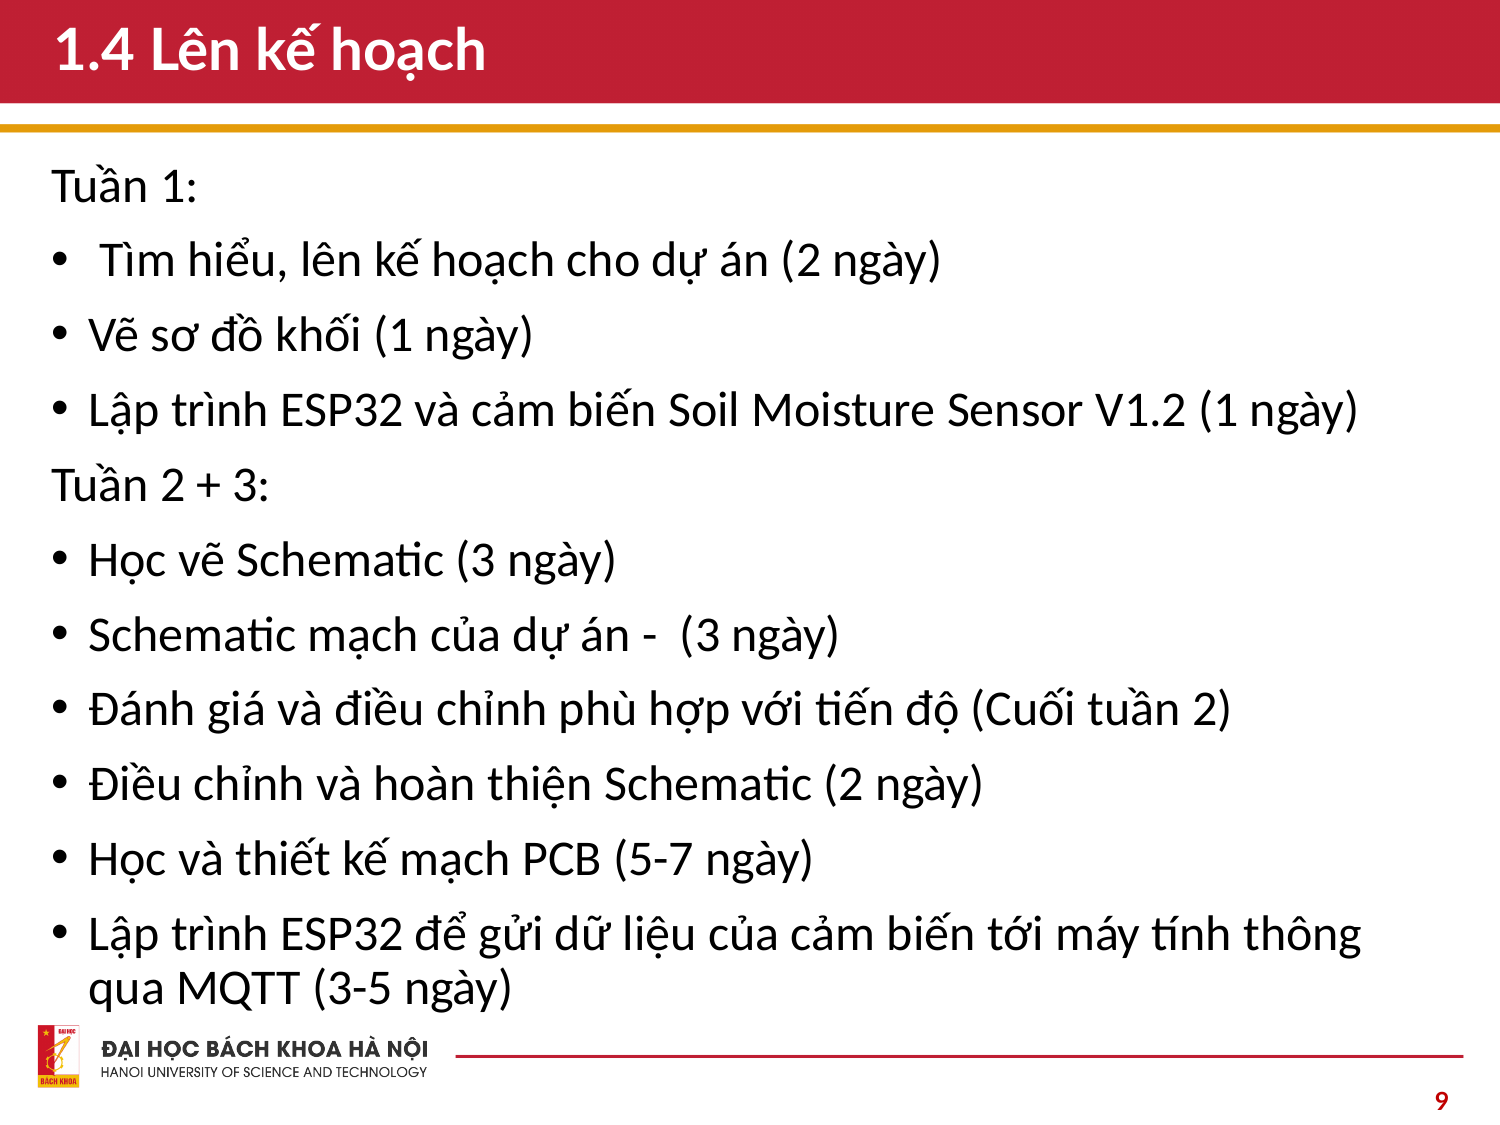

# 1.4 Lên kế hoạch
Tuần 1:
 Tìm hiểu, lên kế hoạch cho dự án (2 ngày)
Vẽ sơ đồ khối (1 ngày)
Lập trình ESP32 và cảm biến Soil Moisture Sensor V1.2 (1 ngày)
Tuần 2 + 3:
Học vẽ Schematic (3 ngày)
Schematic mạch của dự án -  (3 ngày)
Đánh giá và điều chỉnh phù hợp với tiến độ (Cuối tuần 2)
Điều chỉnh và hoàn thiện Schematic (2 ngày)
Học và thiết kế mạch PCB (5-7 ngày)
Lập trình ESP32 để gửi dữ liệu của cảm biến tới máy tính thông qua MQTT (3-5 ngày)

9